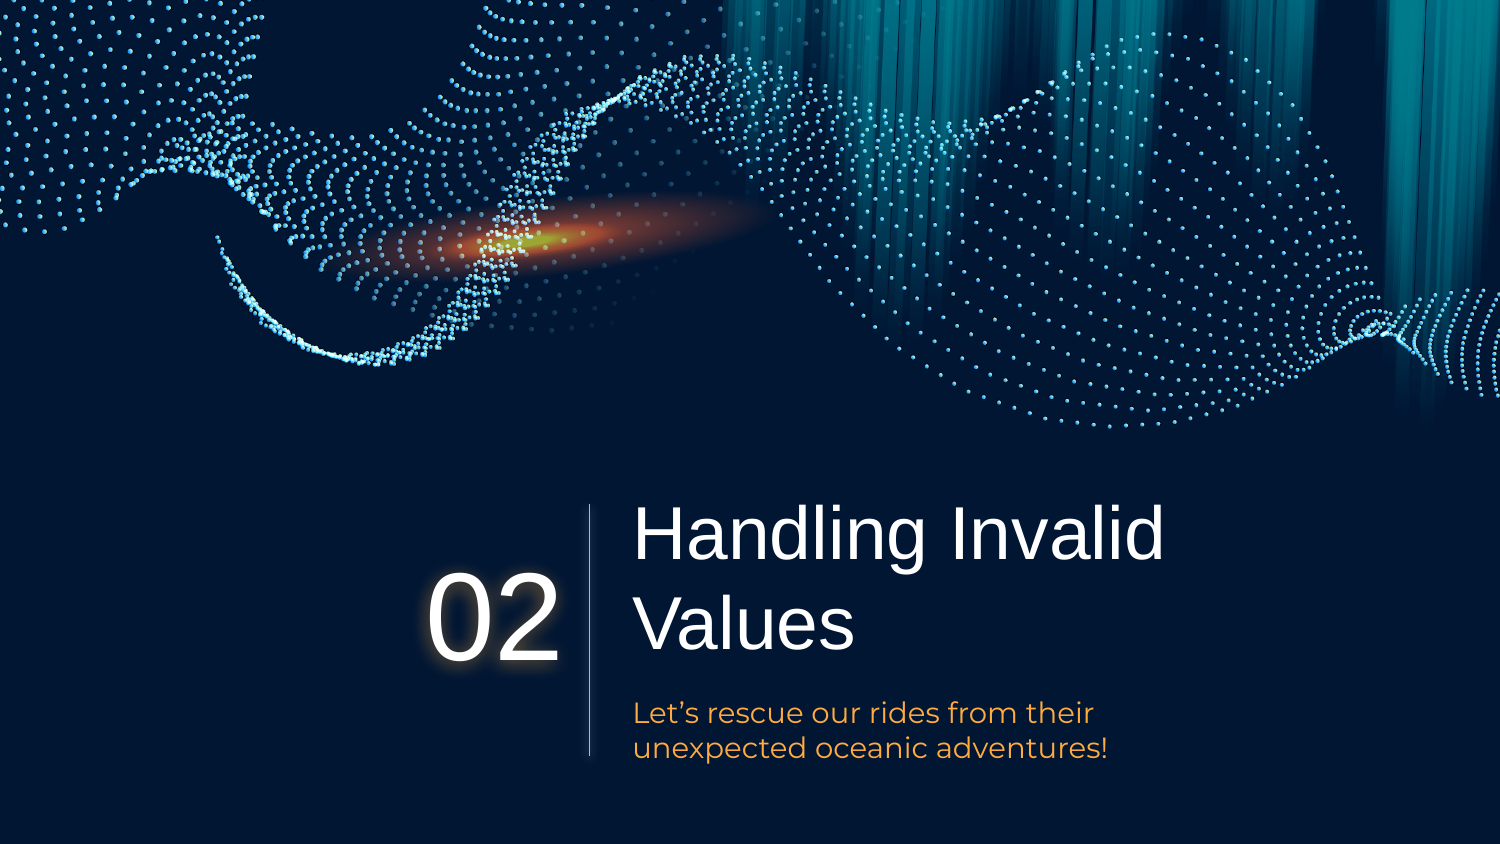

02
# Handling Invalid Values
Let’s rescue our rides from their unexpected oceanic adventures!